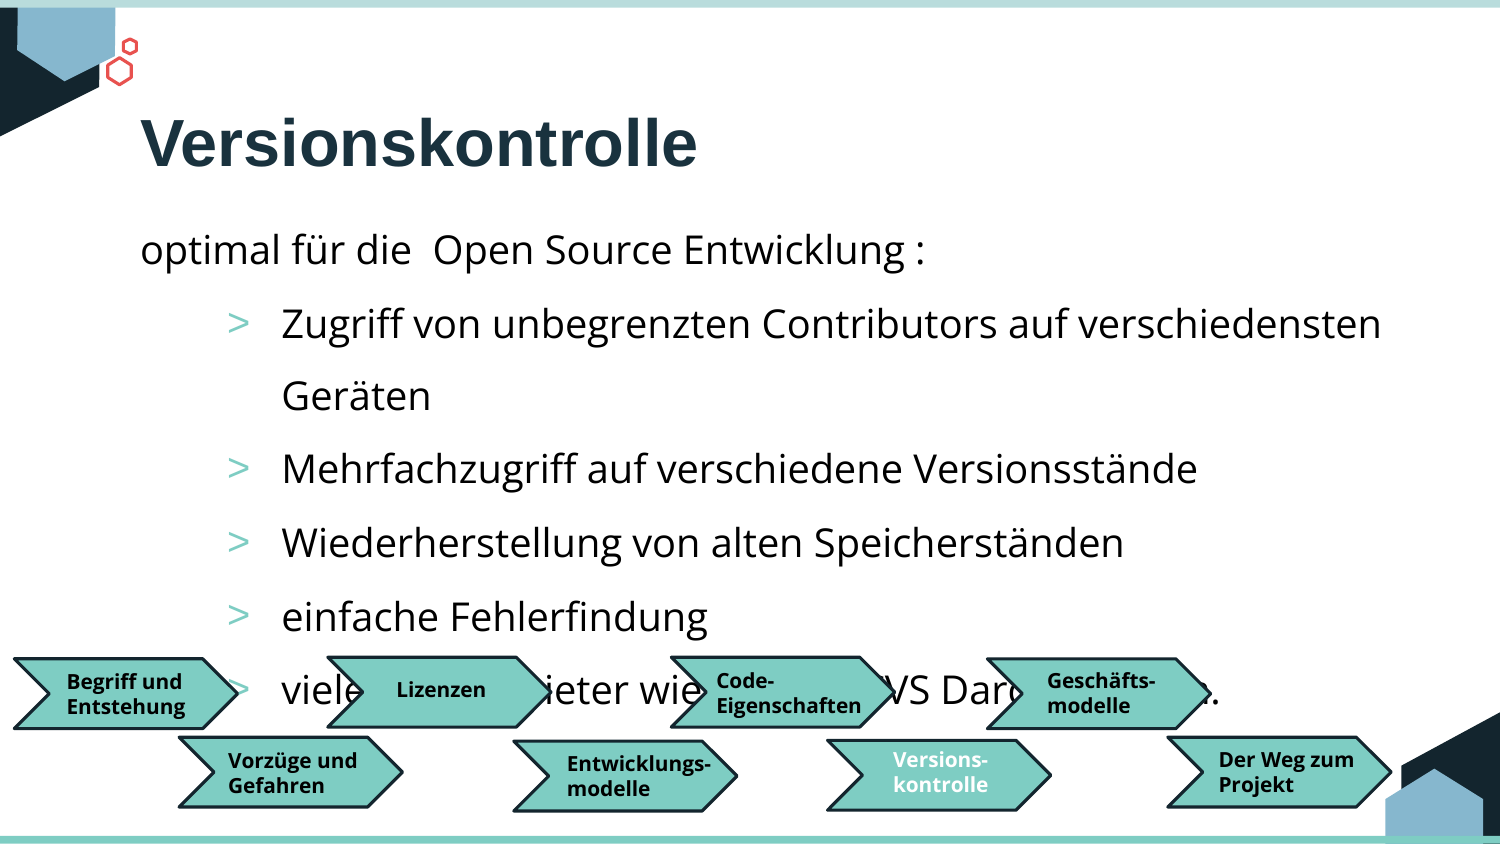

# Versionskontrolle
optimal für die  Open Source Entwicklung :
Zugriff von unbegrenzten Contributors auf verschiedensten Geräten
Mehrfachzugriff auf verschiedene Versionsstände
Wiederherstellung von alten Speicherständen
einfache Fehlerfindung
viele freie Anbieter wie Bazaar, CVS Darcs, Git uvm.

Code-
Eigenschaften
Geschäfts-
modelle
Begriff und Entstehung
Lizenzen

Der Weg zum
Projekt
Versions-
kontrolle
Vorzüge und Gefahren

Entwicklungs-
modelle